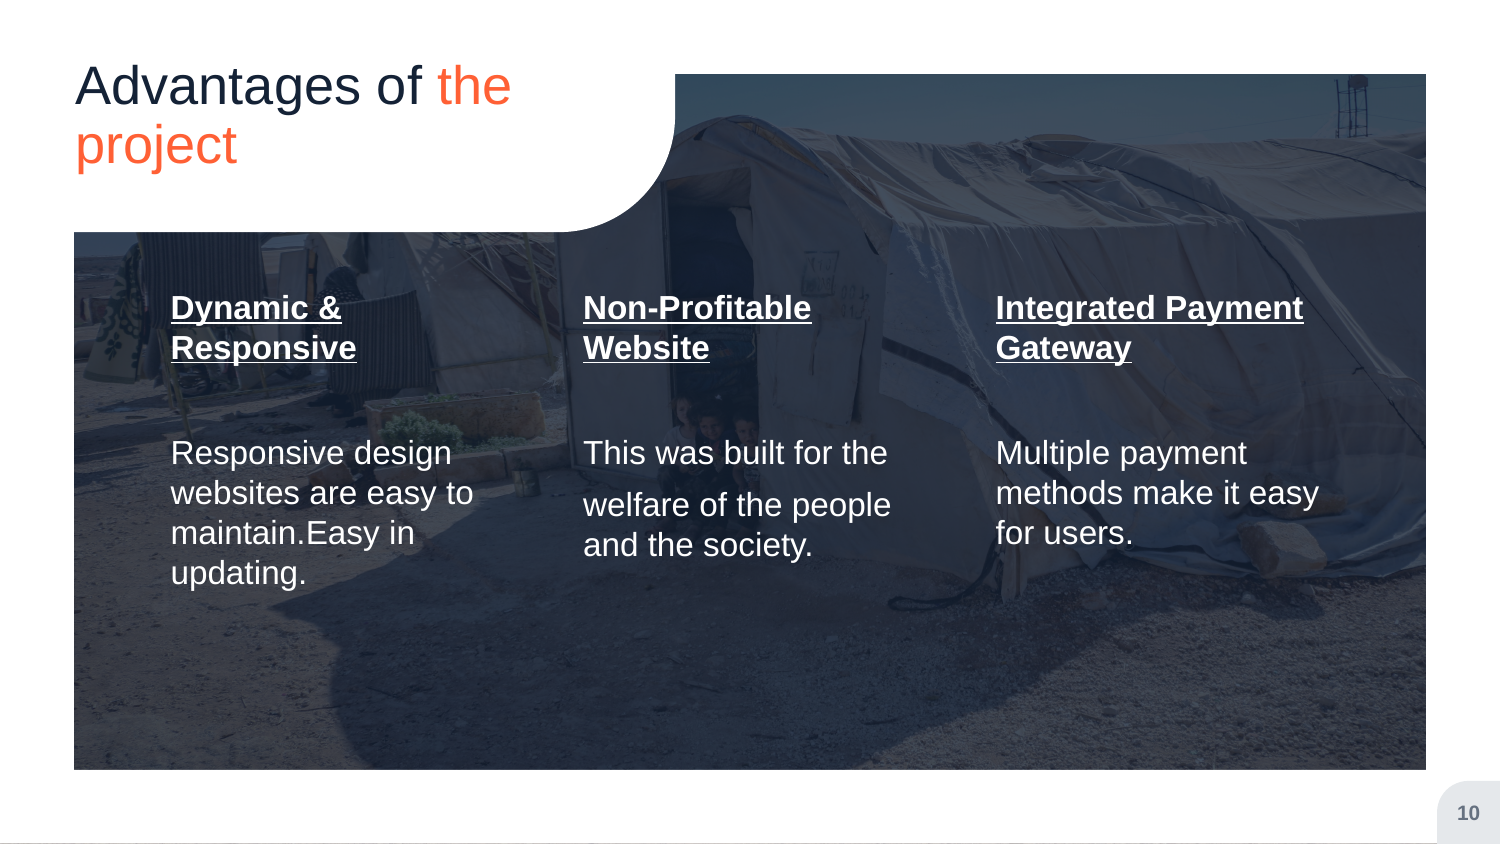

# Advantages of the project
Dynamic & Responsive

Responsive design websites are easy to maintain.Easy in updating.
Non-Profitable Website

This was built for the
welfare of the people and the society.
Integrated Payment Gateway

Multiple payment methods make it easy for users.
10